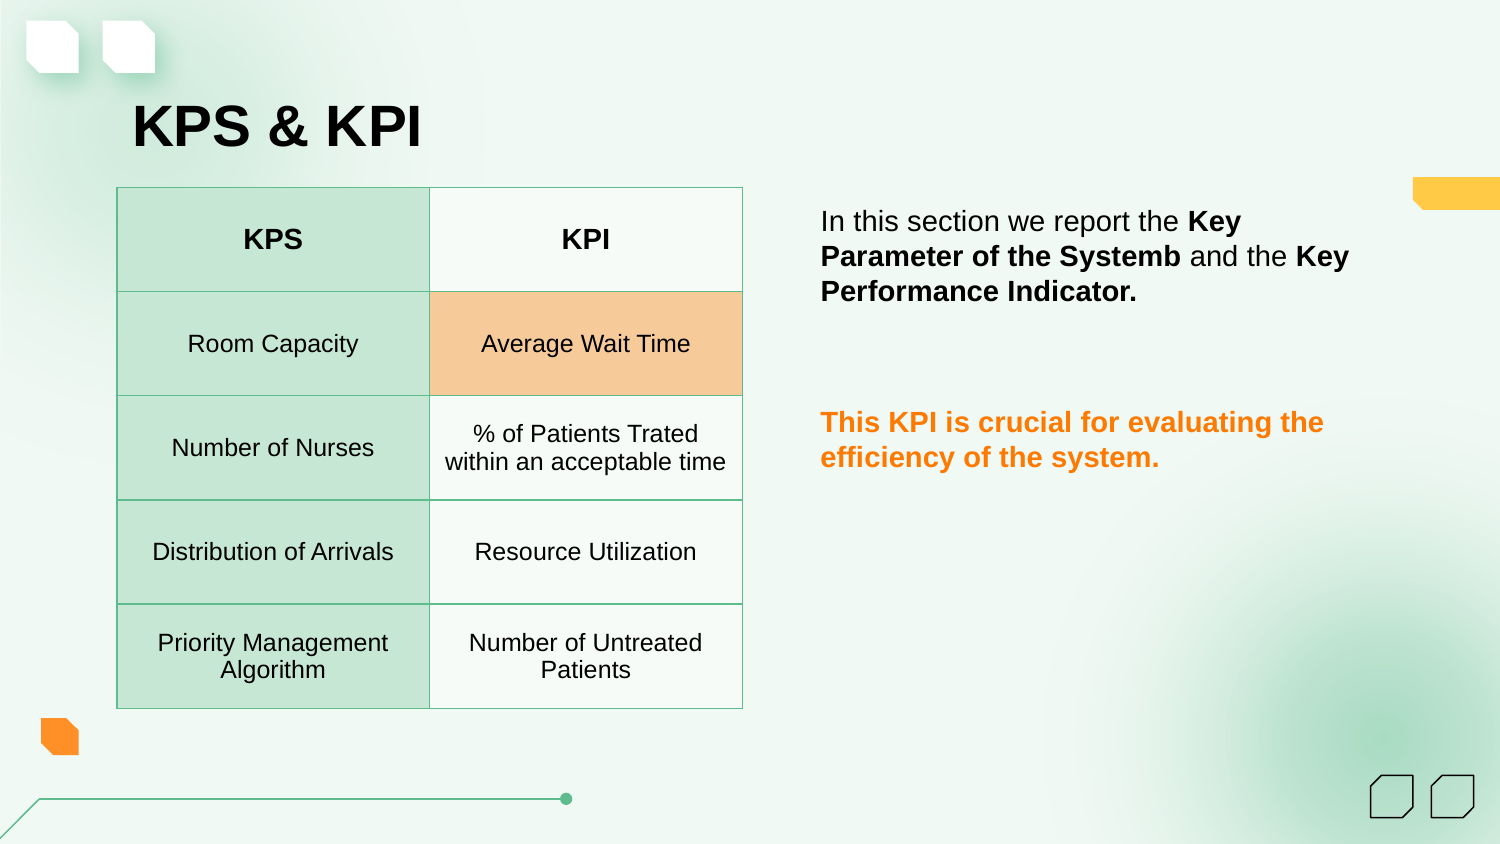

# KPS & KPI
| KPS | KPI |
| --- | --- |
| Room Capacity | Average Wait Time |
| Number of Nurses | % of Patients Trated within an acceptable time |
| Distribution of Arrivals | Resource Utilization |
| Priority Management Algorithm | Number of Untreated Patients |
In this section we report the Key Parameter of the Systemb and the Key Performance Indicator.
This KPI is crucial for evaluating the efficiency of the system.